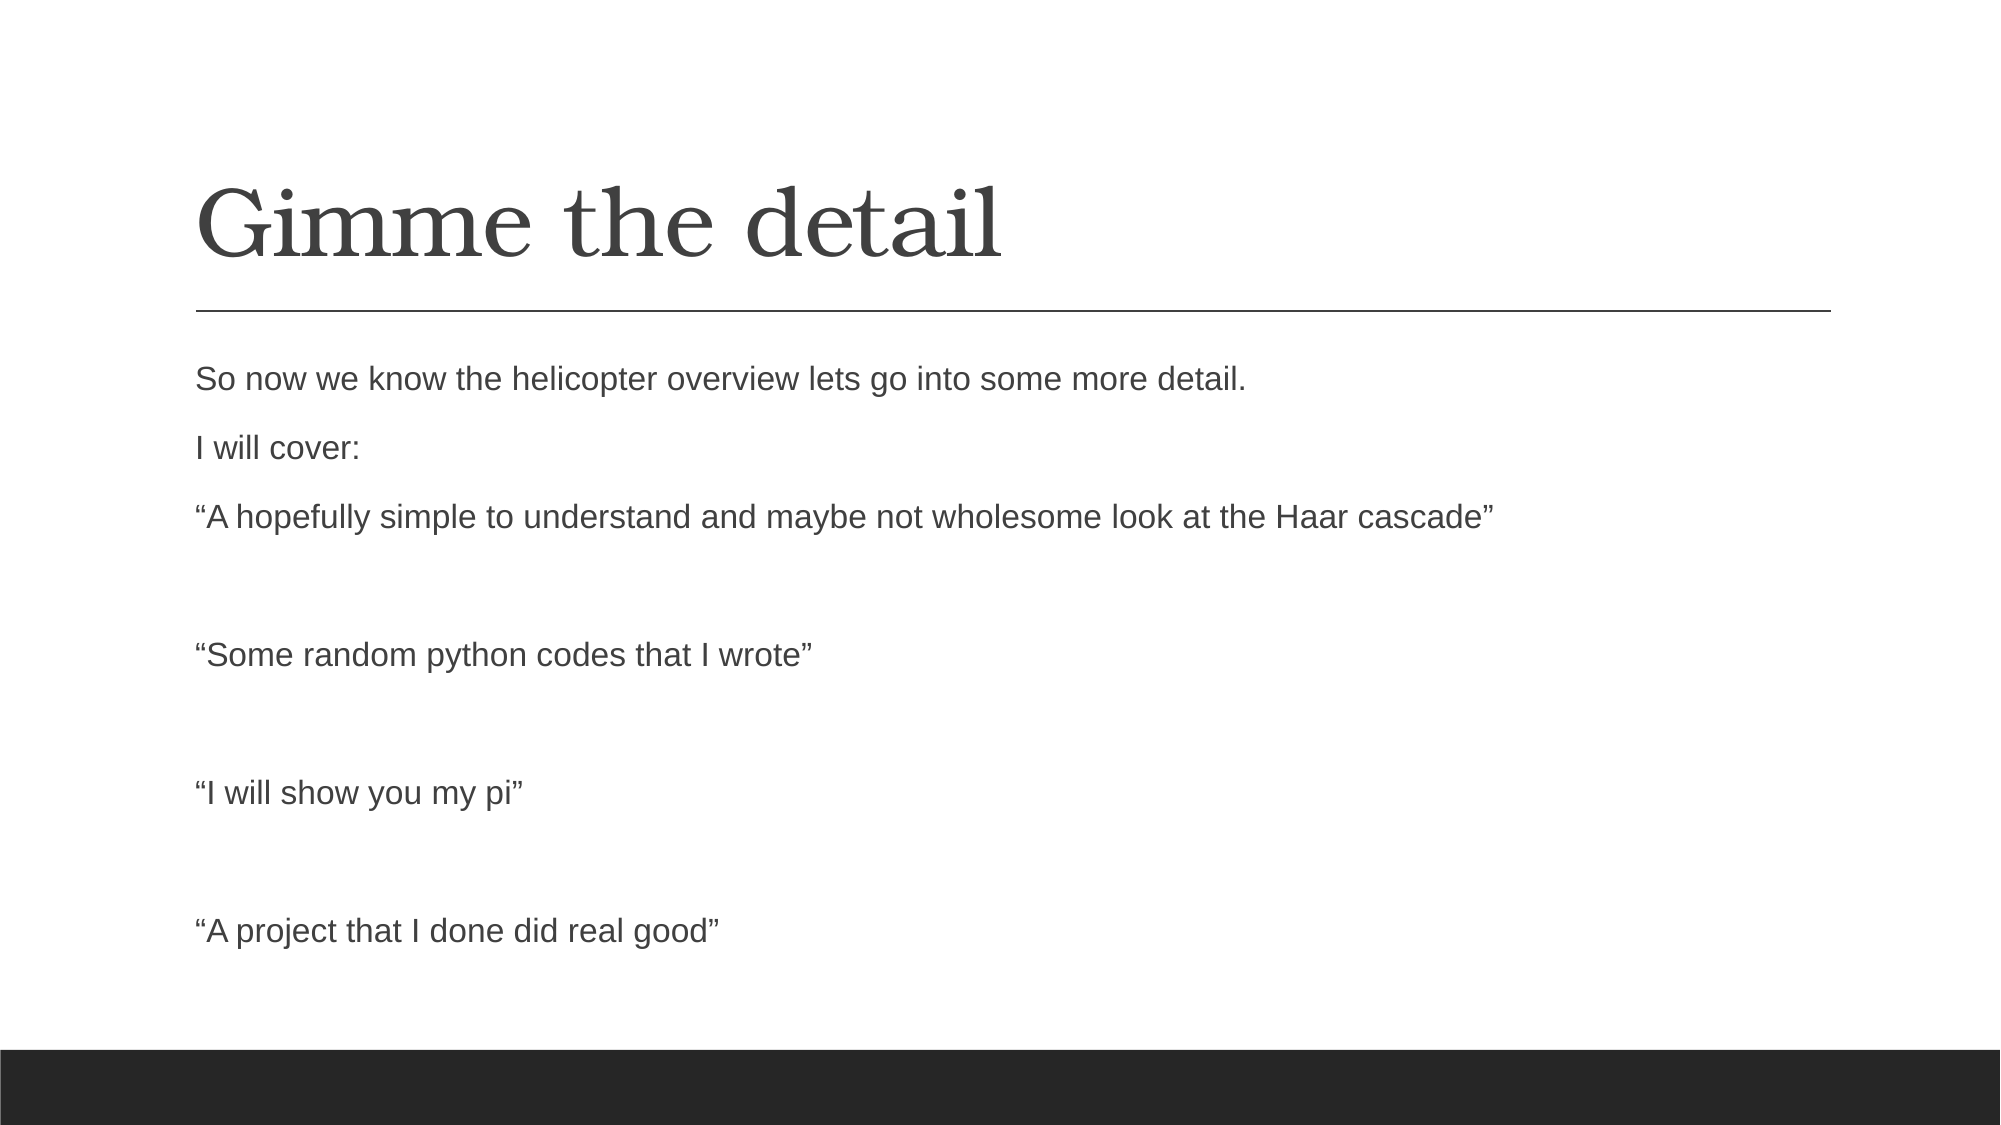

# Gimme the detail
So now we know the helicopter overview lets go into some more detail.
I will cover:
“A hopefully simple to understand and maybe not wholesome look at the Haar cascade”

“Some random python codes that I wrote”

“I will show you my pi”

“A project that I done did real good”